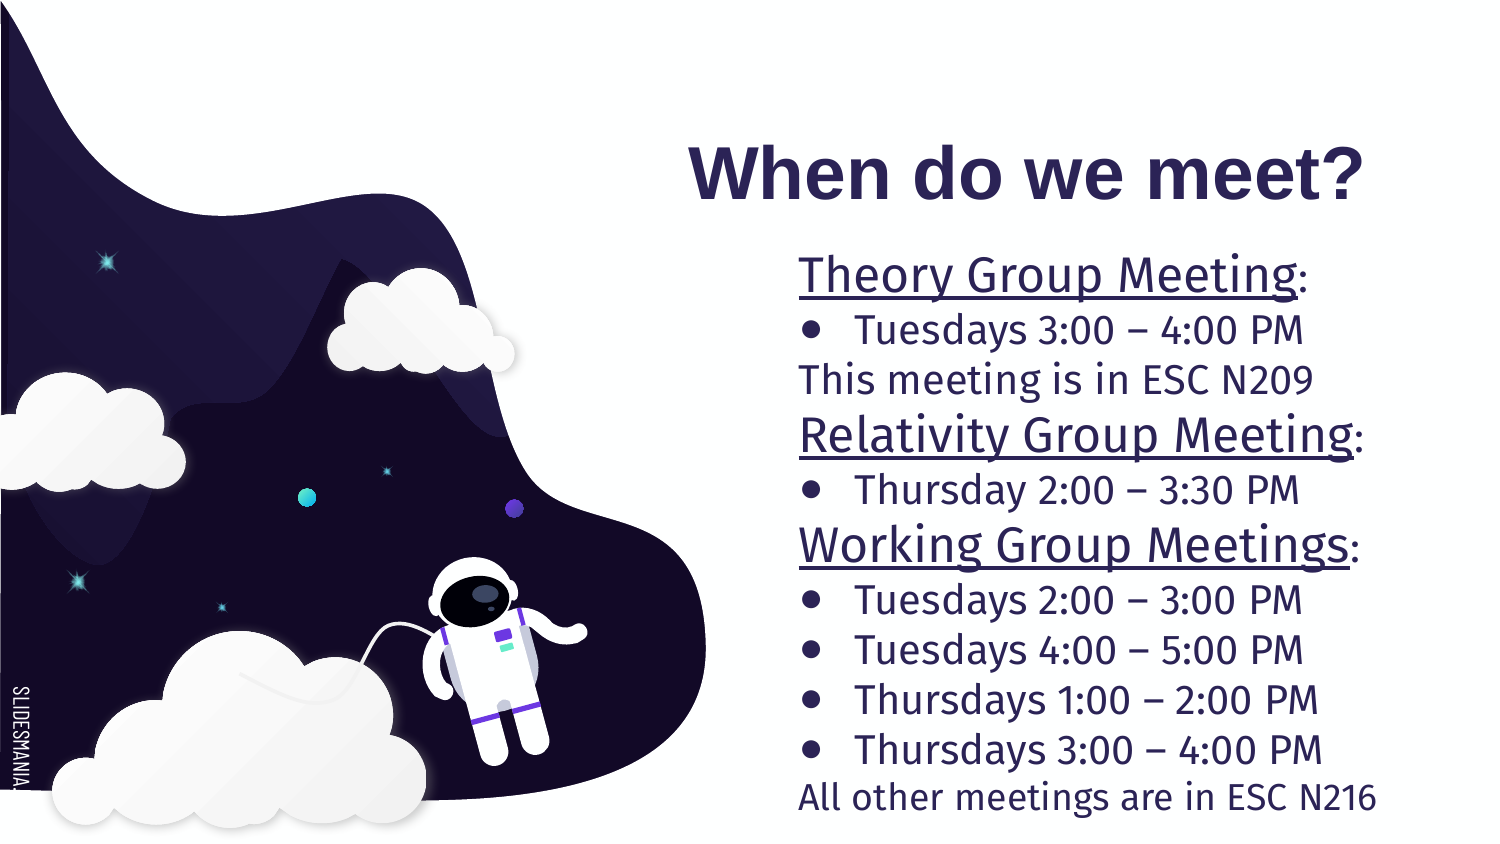

# When do we meet?
Theory Group Meeting:
Tuesdays 3:00 – 4:00 PM
This meeting is in ESC N209
Relativity Group Meeting:
Thursday 2:00 – 3:30 PM
Working Group Meetings:
Tuesdays 2:00 – 3:00 PM
Tuesdays 4:00 – 5:00 PM
Thursdays 1:00 – 2:00 PM
Thursdays 3:00 – 4:00 PM
All other meetings are in ESC N216